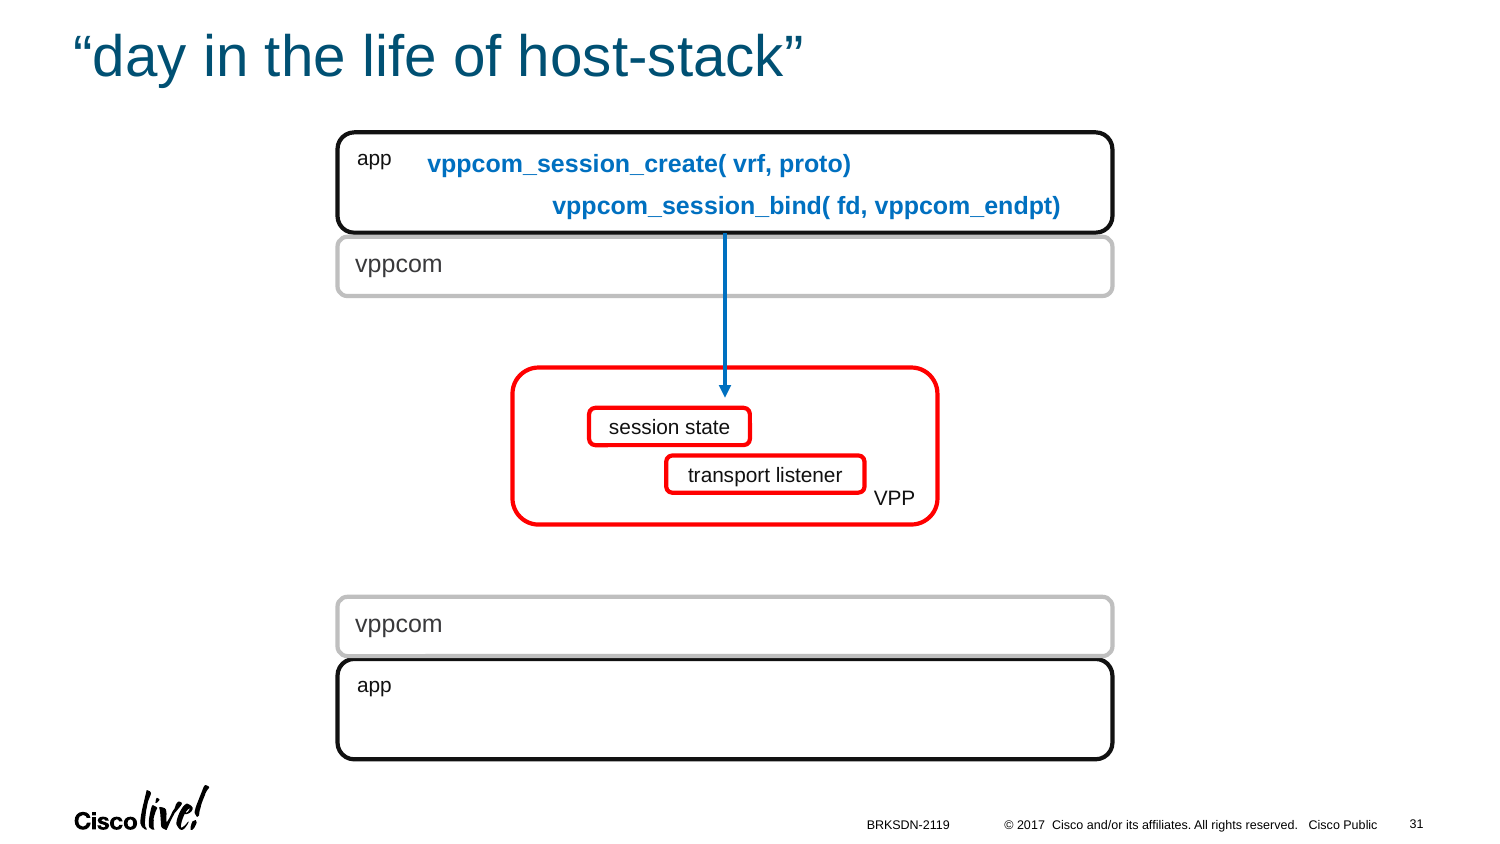

# “day in the life of host-stack”
app
vppcom_session_create( vrf, proto)
vppcom_session_bind( fd, vppcom_endpt)
vppcom
VPP
session state
transport listener
vppcom
app
31
BRKSDN-2119